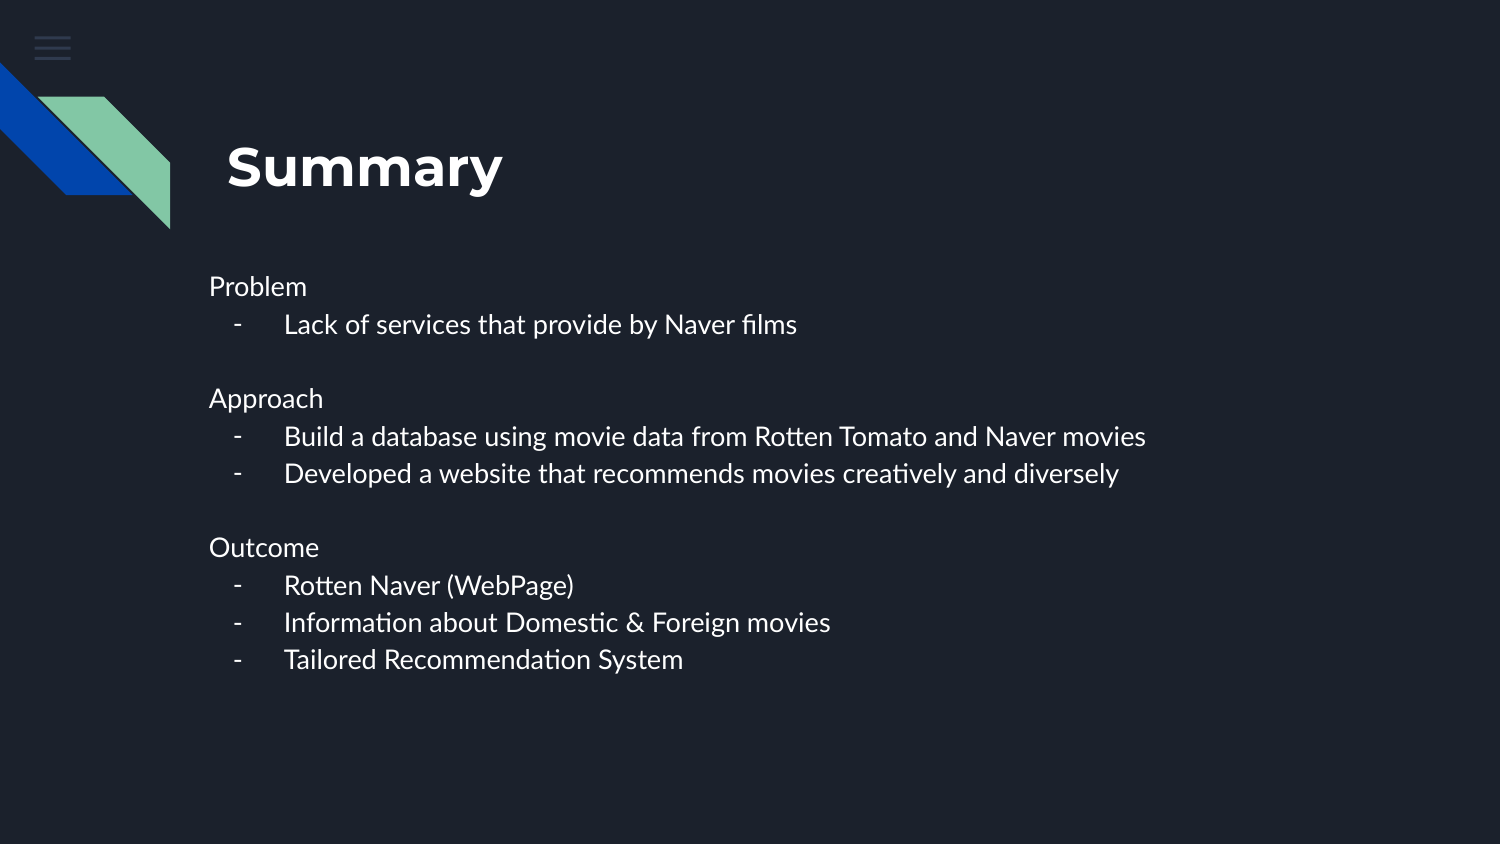

# Summary
Problem
Lack of services that provide by Naver films

Approach
Build a database using movie data from Rotten Tomato and Naver movies
Developed a website that recommends movies creatively and diversely

Outcome
Rotten Naver (WebPage)
Information about Domestic & Foreign movies
Tailored Recommendation System